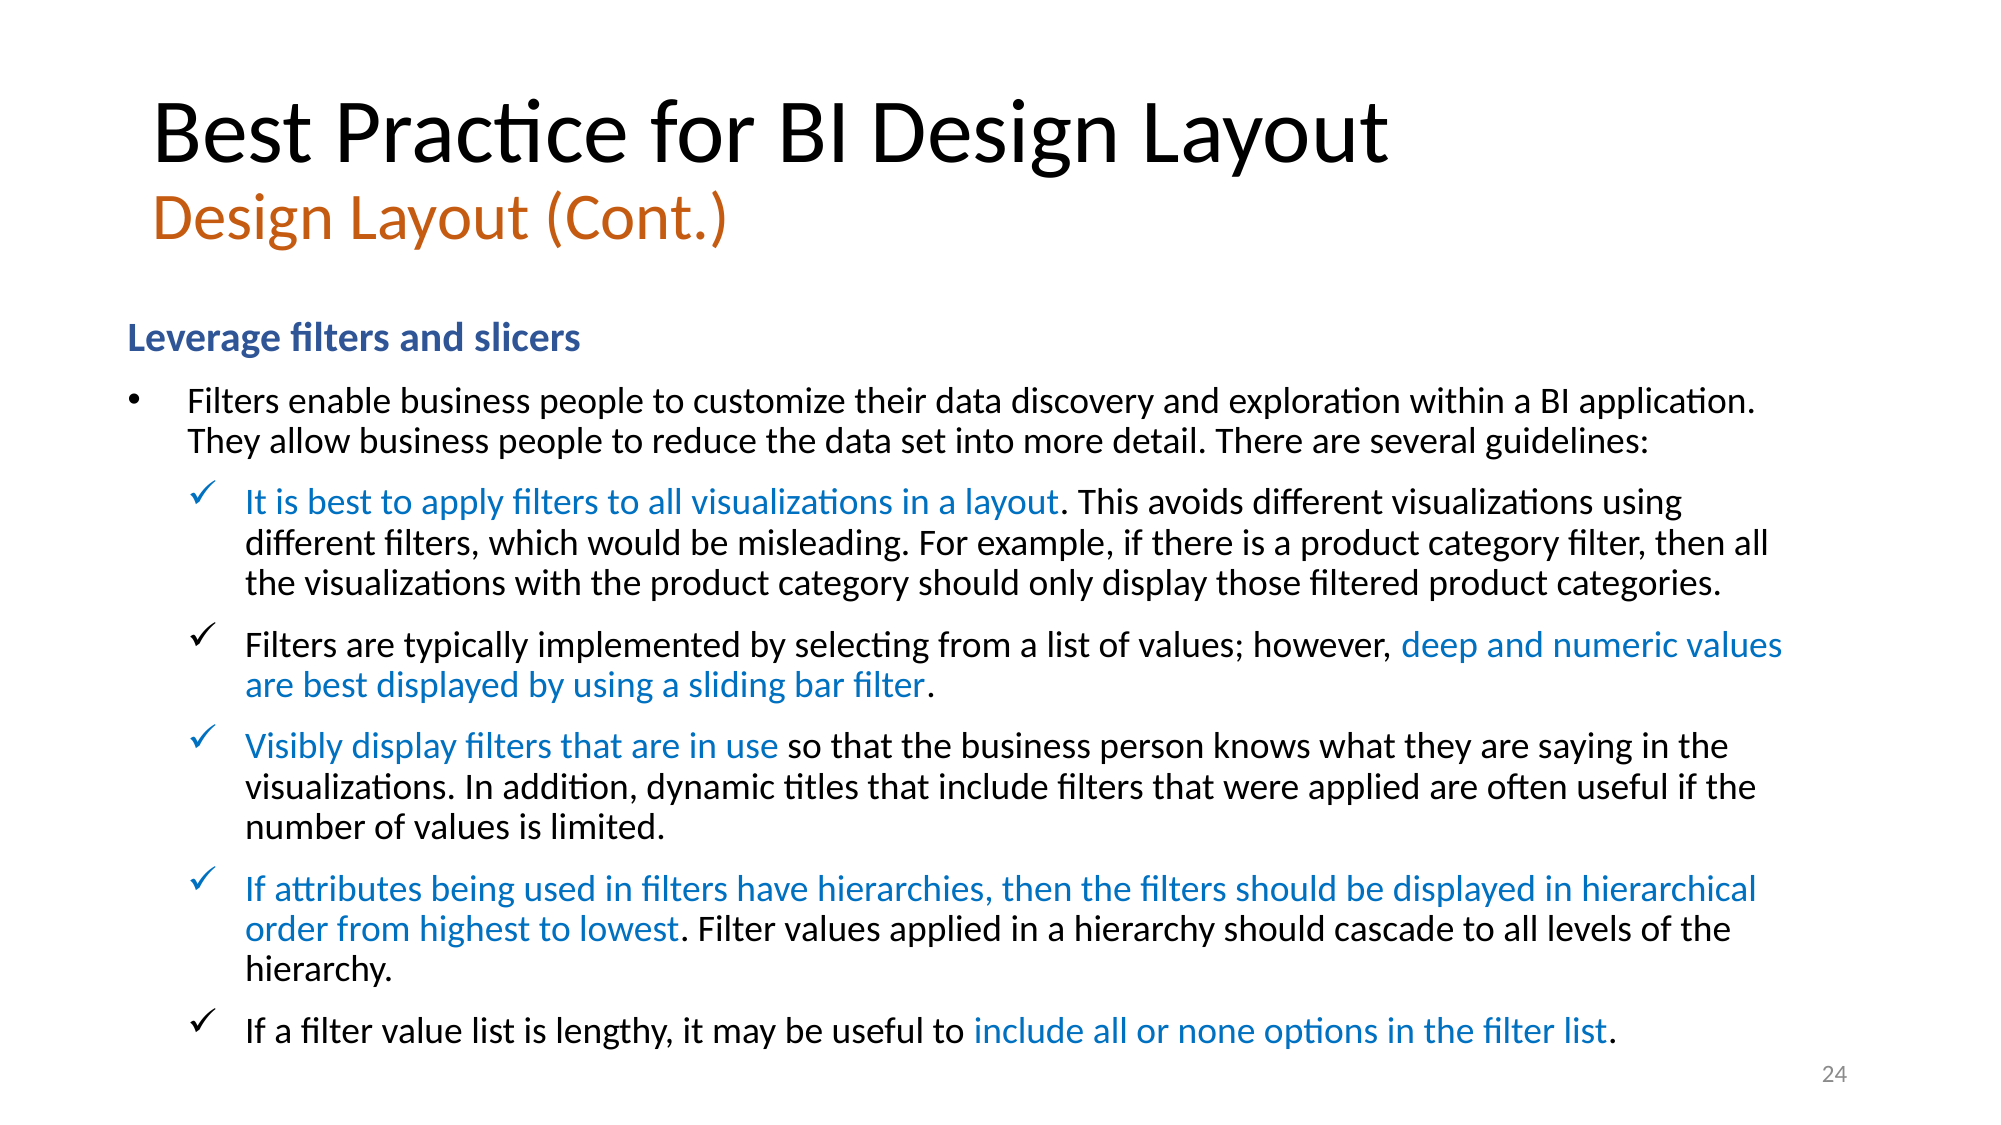

# Best Practice for BI Design Layout Design Layout (Cont.)
Leverage filters and slicers
Filters enable business people to customize their data discovery and exploration within a BI application. They allow business people to reduce the data set into more detail. There are several guidelines:
It is best to apply filters to all visualizations in a layout. This avoids different visualizations using different filters, which would be misleading. For example, if there is a product category filter, then all the visualizations with the product category should only display those filtered product categories.
Filters are typically implemented by selecting from a list of values; however, deep and numeric values are best displayed by using a sliding bar filter.
Visibly display filters that are in use so that the business person knows what they are saying in the visualizations. In addition, dynamic titles that include filters that were applied are often useful if the number of values is limited.
If attributes being used in filters have hierarchies, then the filters should be displayed in hierarchical order from highest to lowest. Filter values applied in a hierarchy should cascade to all levels of the hierarchy.
If a filter value list is lengthy, it may be useful to include all or none options in the filter list.
24